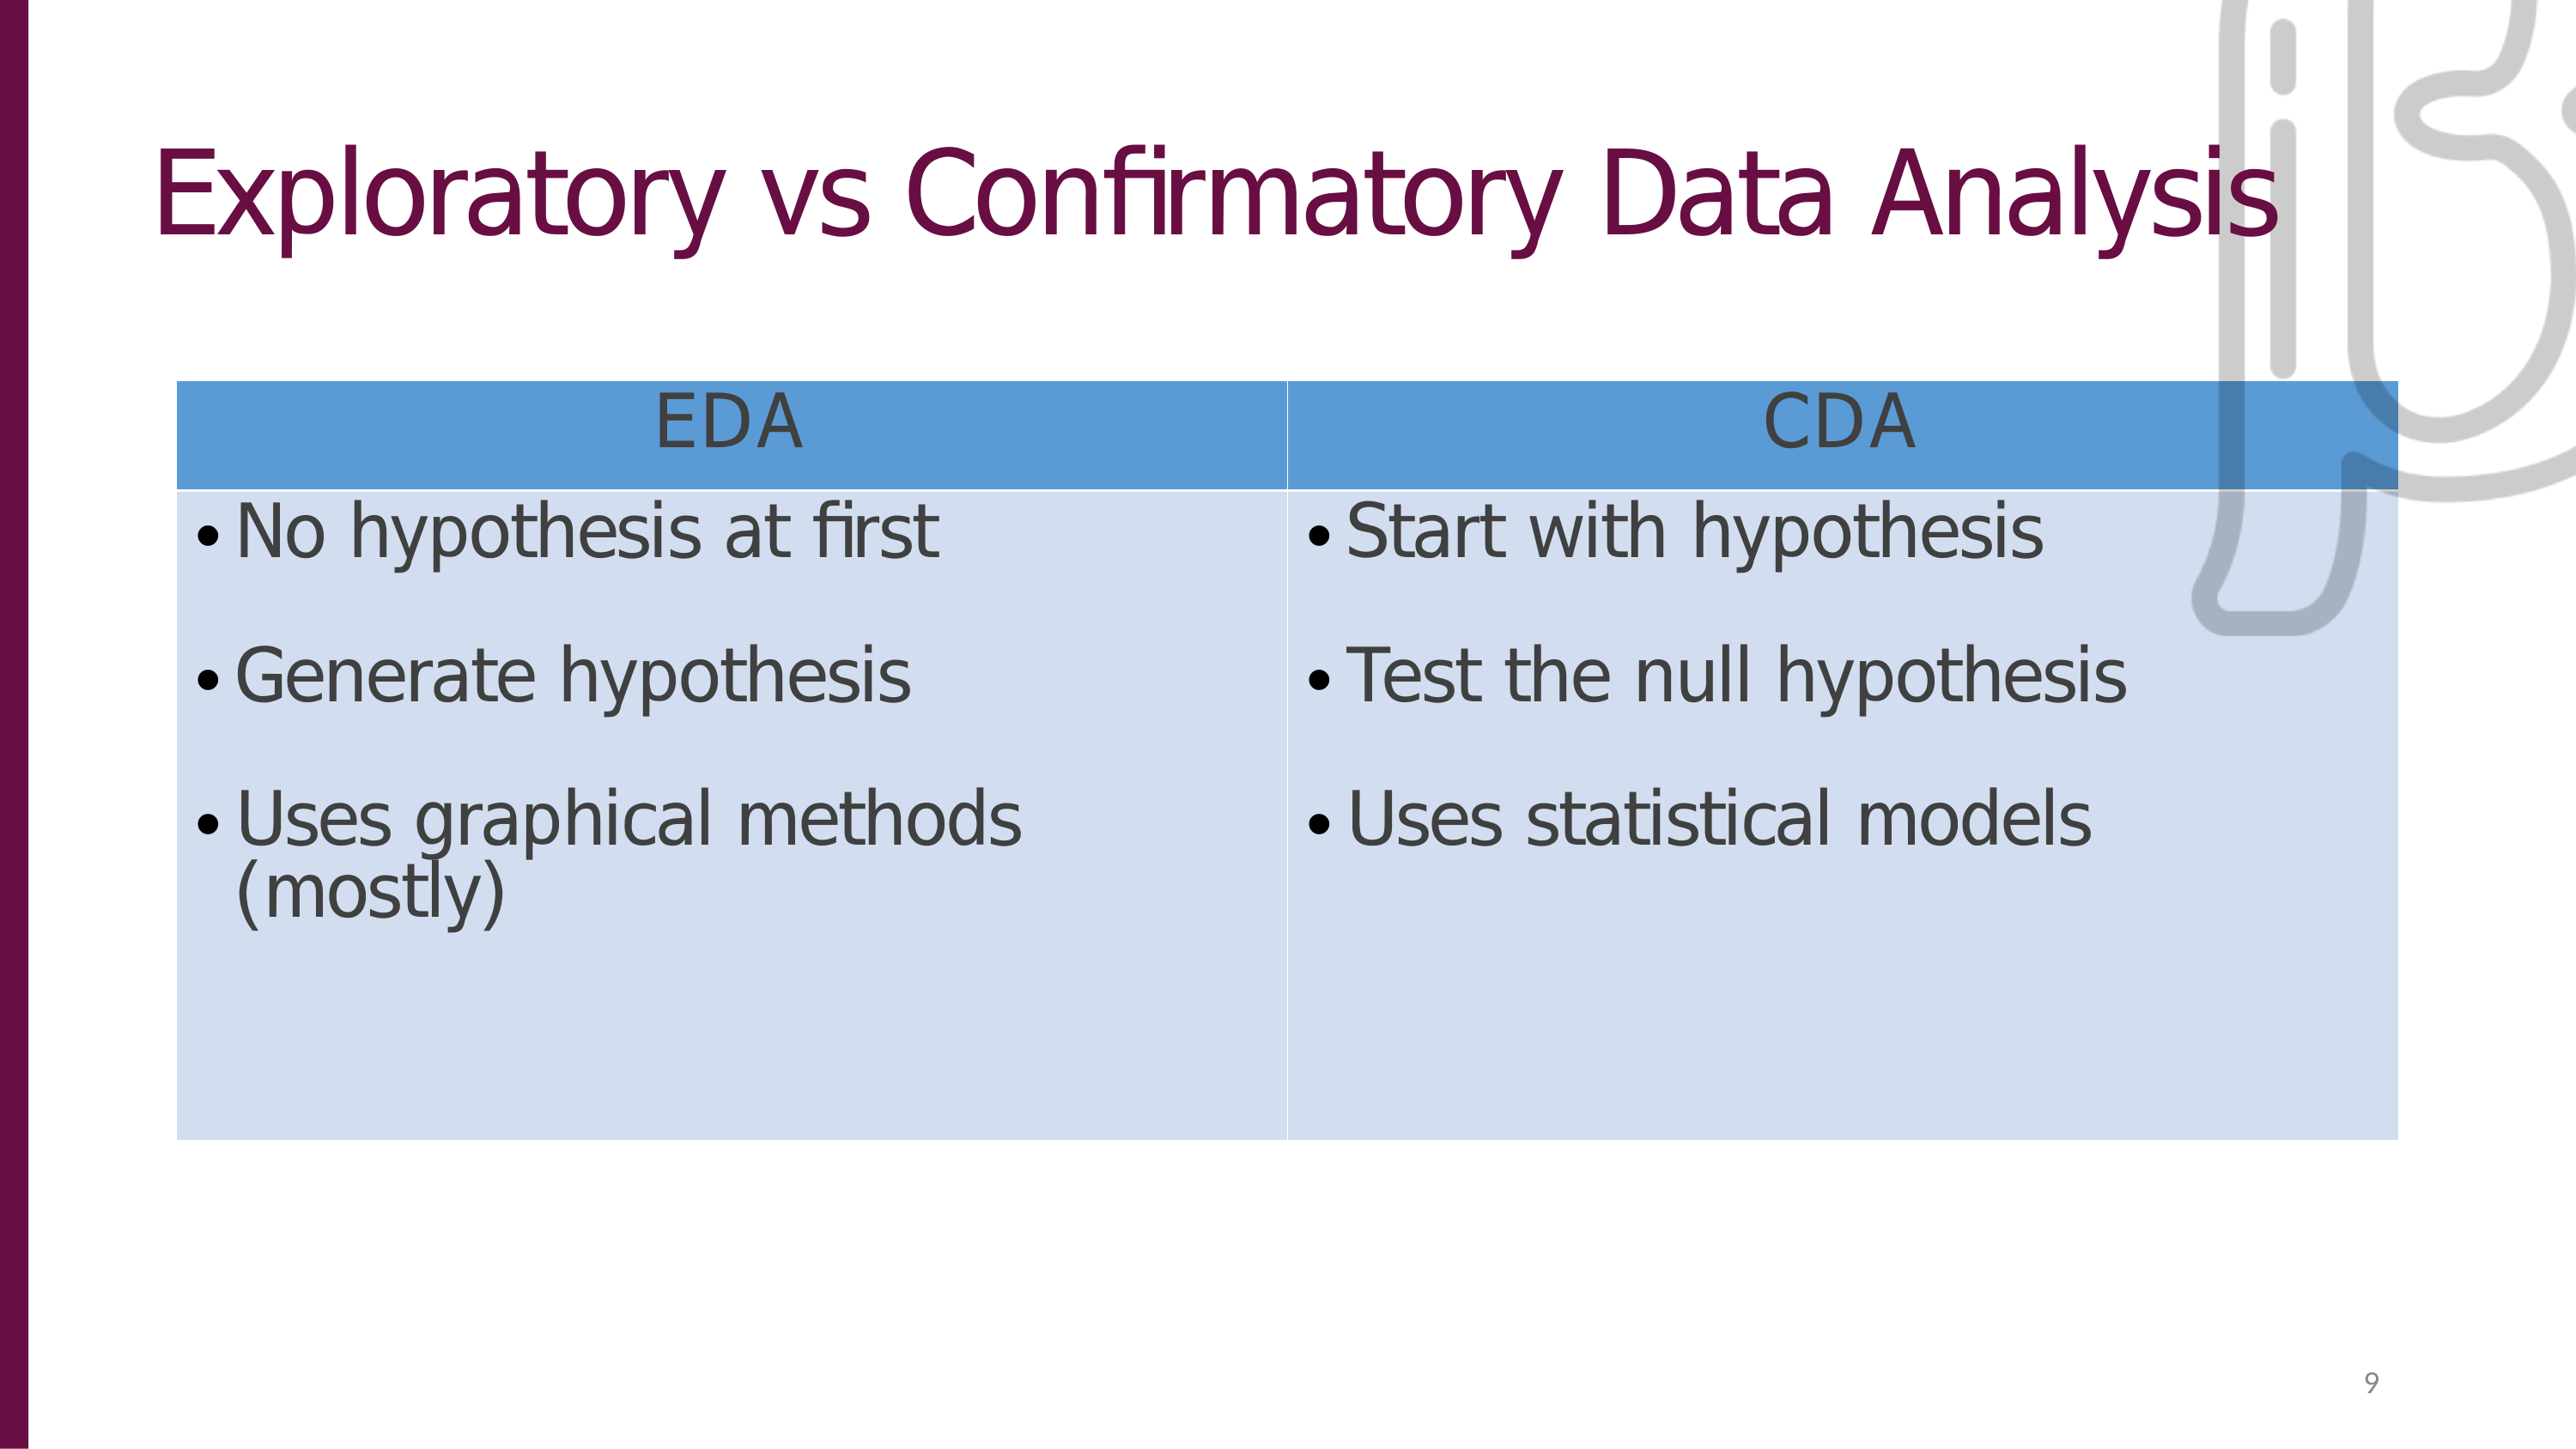

Exploratory vs Confirmatory Data Analysis
| EDA | CDA |
| --- | --- |
| No hypothesis at first Generate hypothesis Uses graphical methods (mostly) | Start with hypothesis Test the null hypothesis Uses statistical models |
9